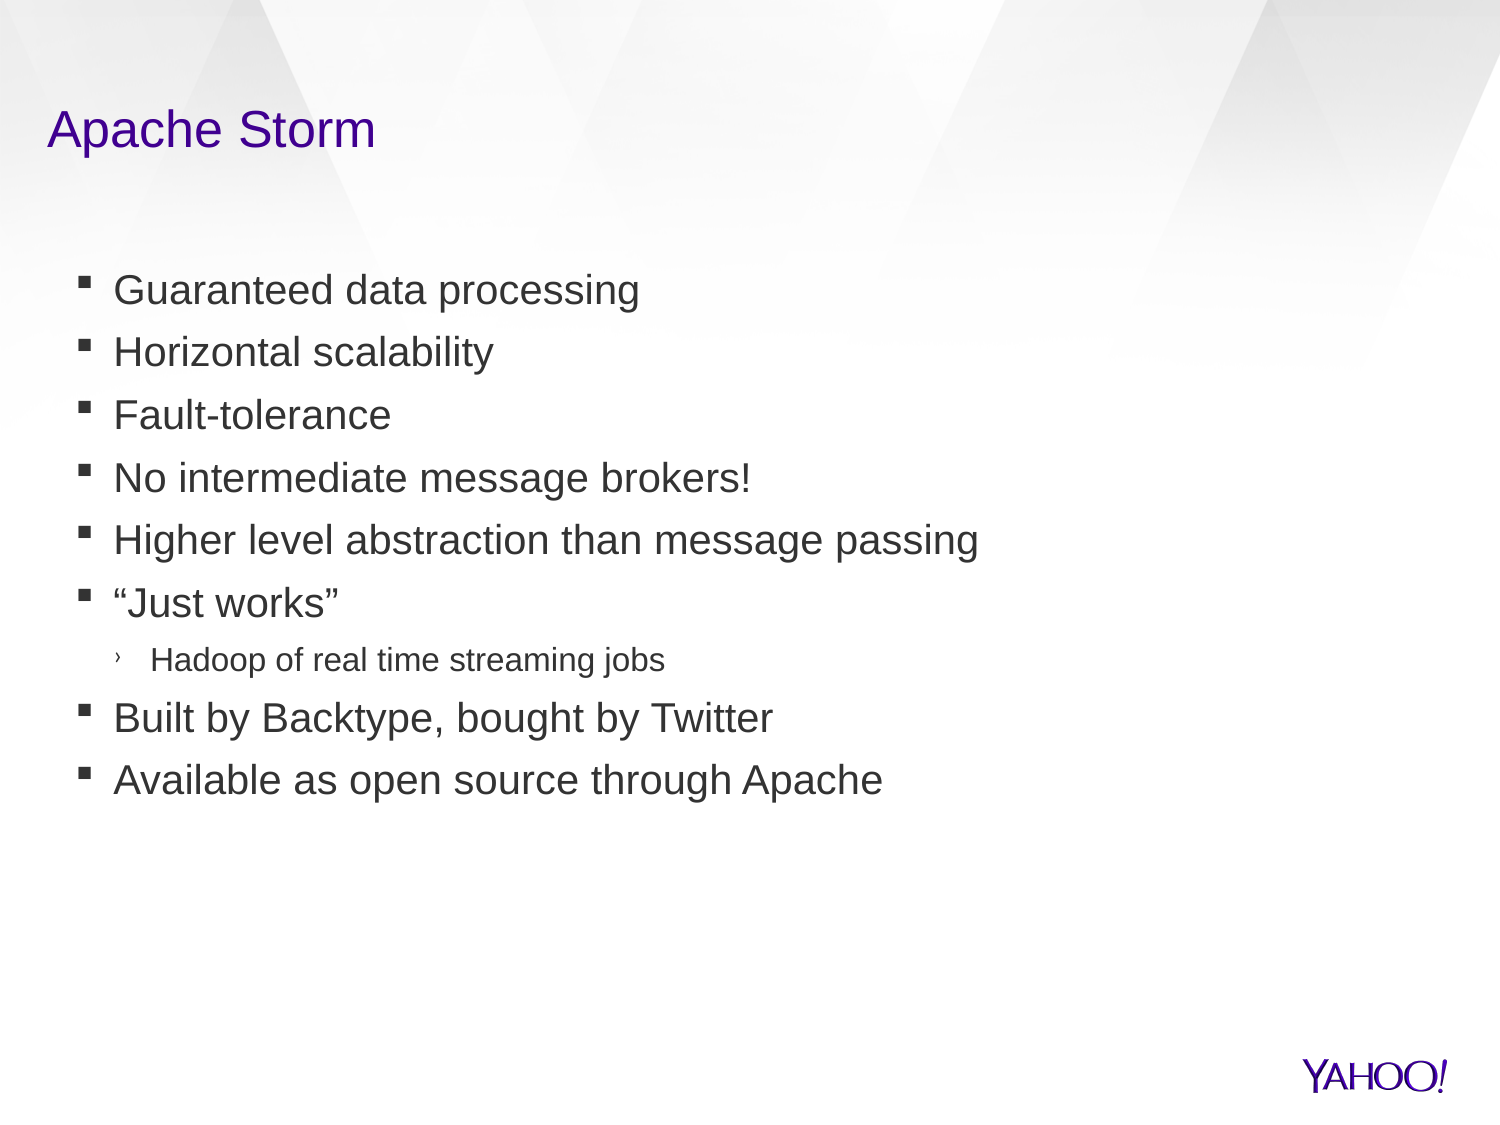

# Apache Storm
Guaranteed data processing
Horizontal scalability
Fault-tolerance
No intermediate message brokers!
Higher level abstraction than message passing
“Just works”
Hadoop of real time streaming jobs
Built by Backtype, bought by Twitter
Available as open source through Apache